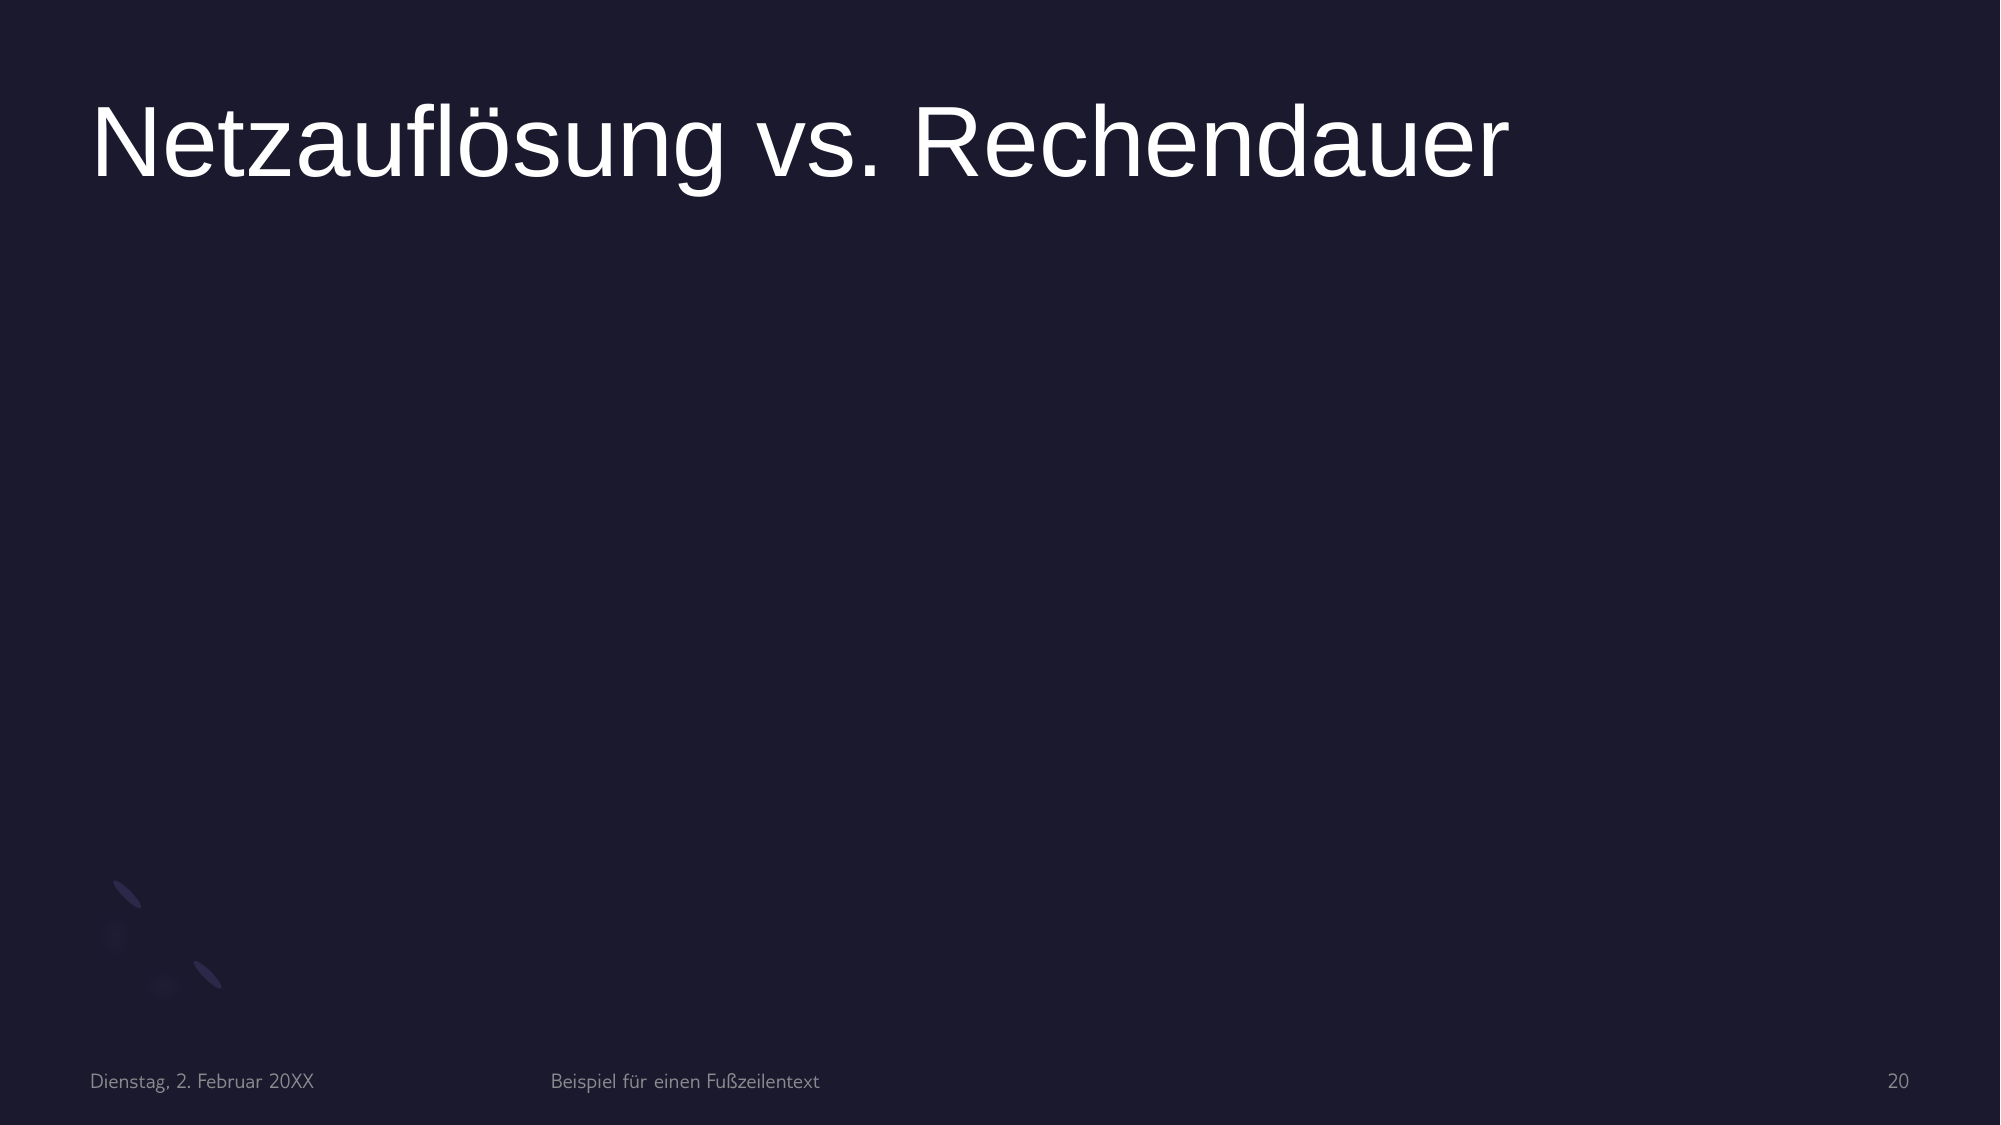

# Netzauflösung vs. Rechendauer

Dienstag, 2. Februar 20XX
Beispiel für einen Fußzeilentext
20